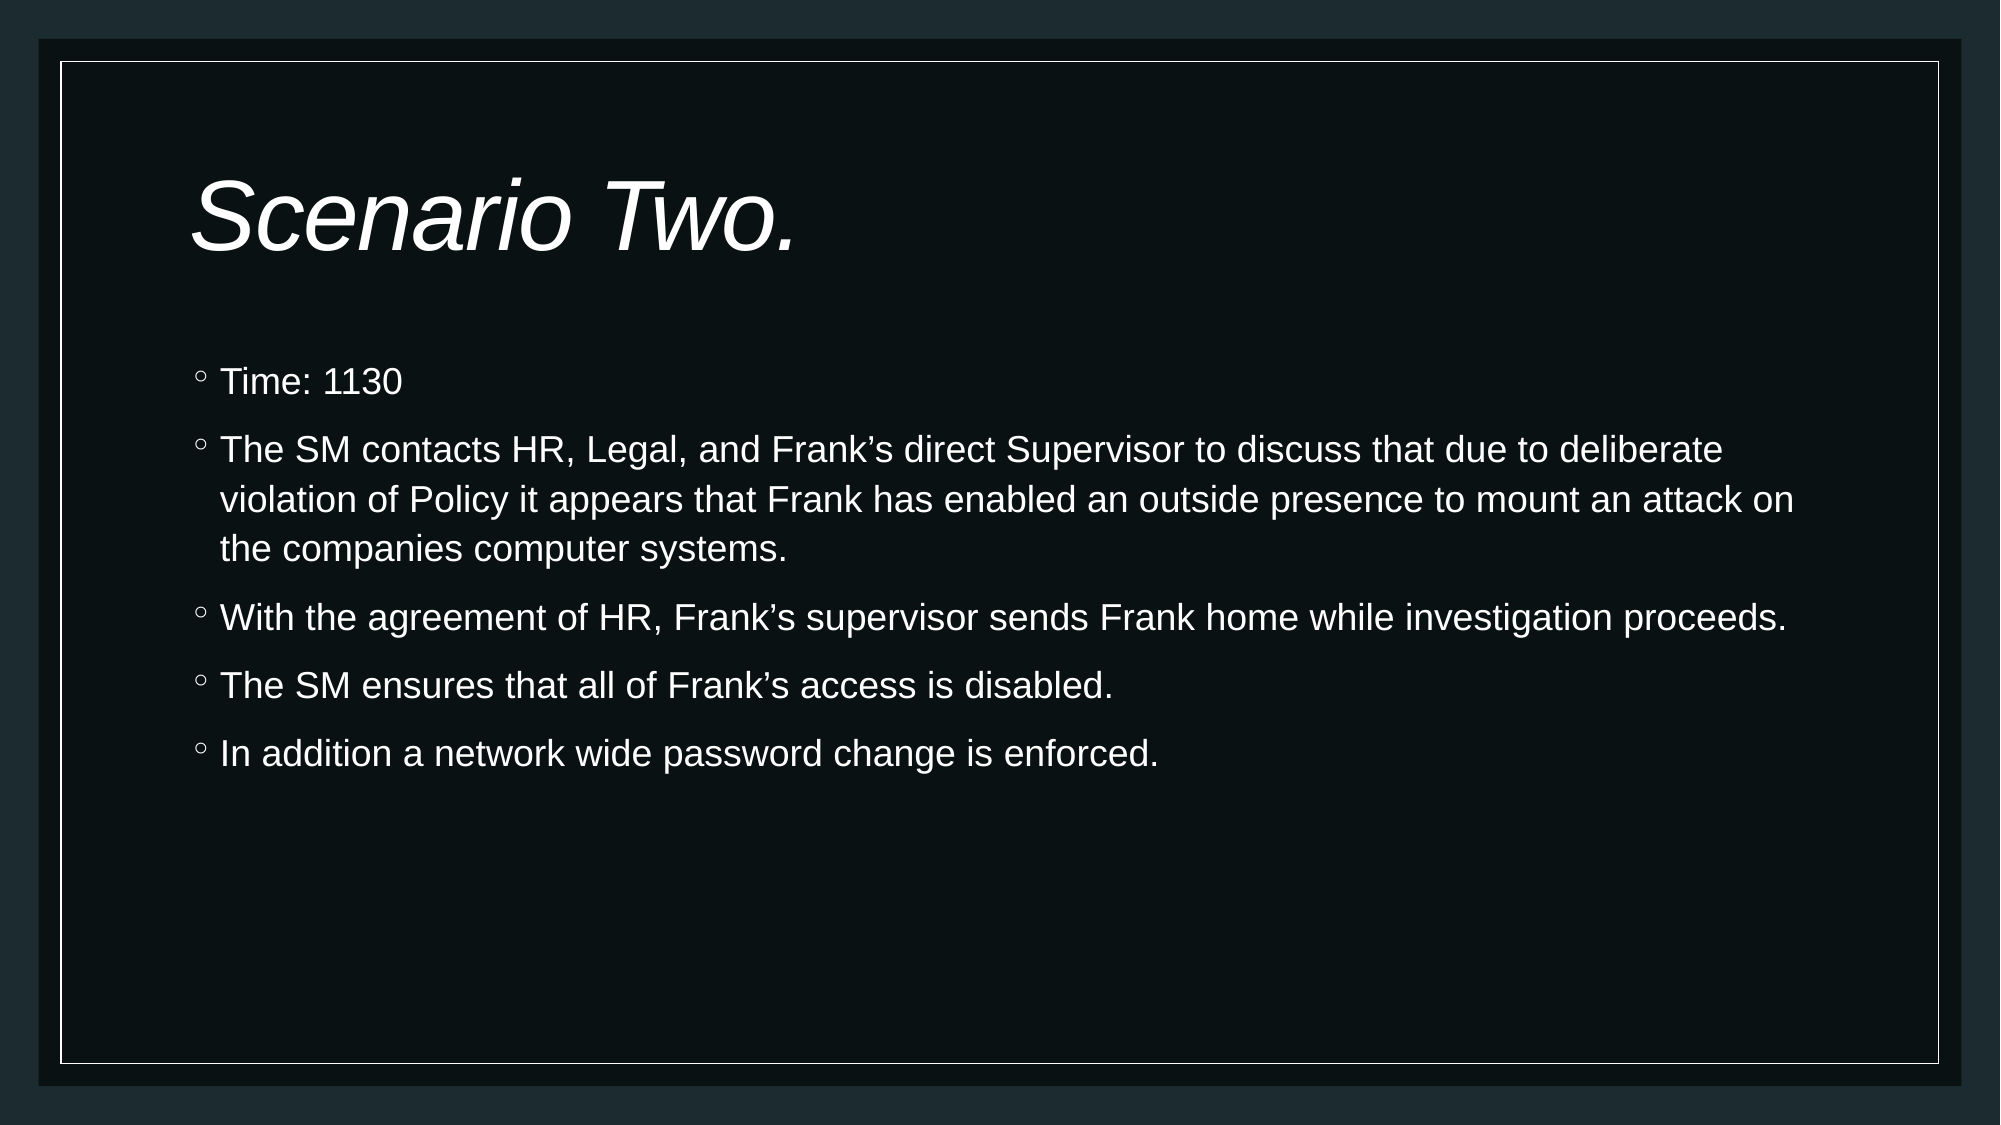

# Scenario Two.
Time: 1130
The SM contacts HR, Legal, and Frank’s direct Supervisor to discuss that due to deliberate violation of Policy it appears that Frank has enabled an outside presence to mount an attack on the companies computer systems.
With the agreement of HR, Frank’s supervisor sends Frank home while investigation proceeds.
The SM ensures that all of Frank’s access is disabled.
In addition a network wide password change is enforced.